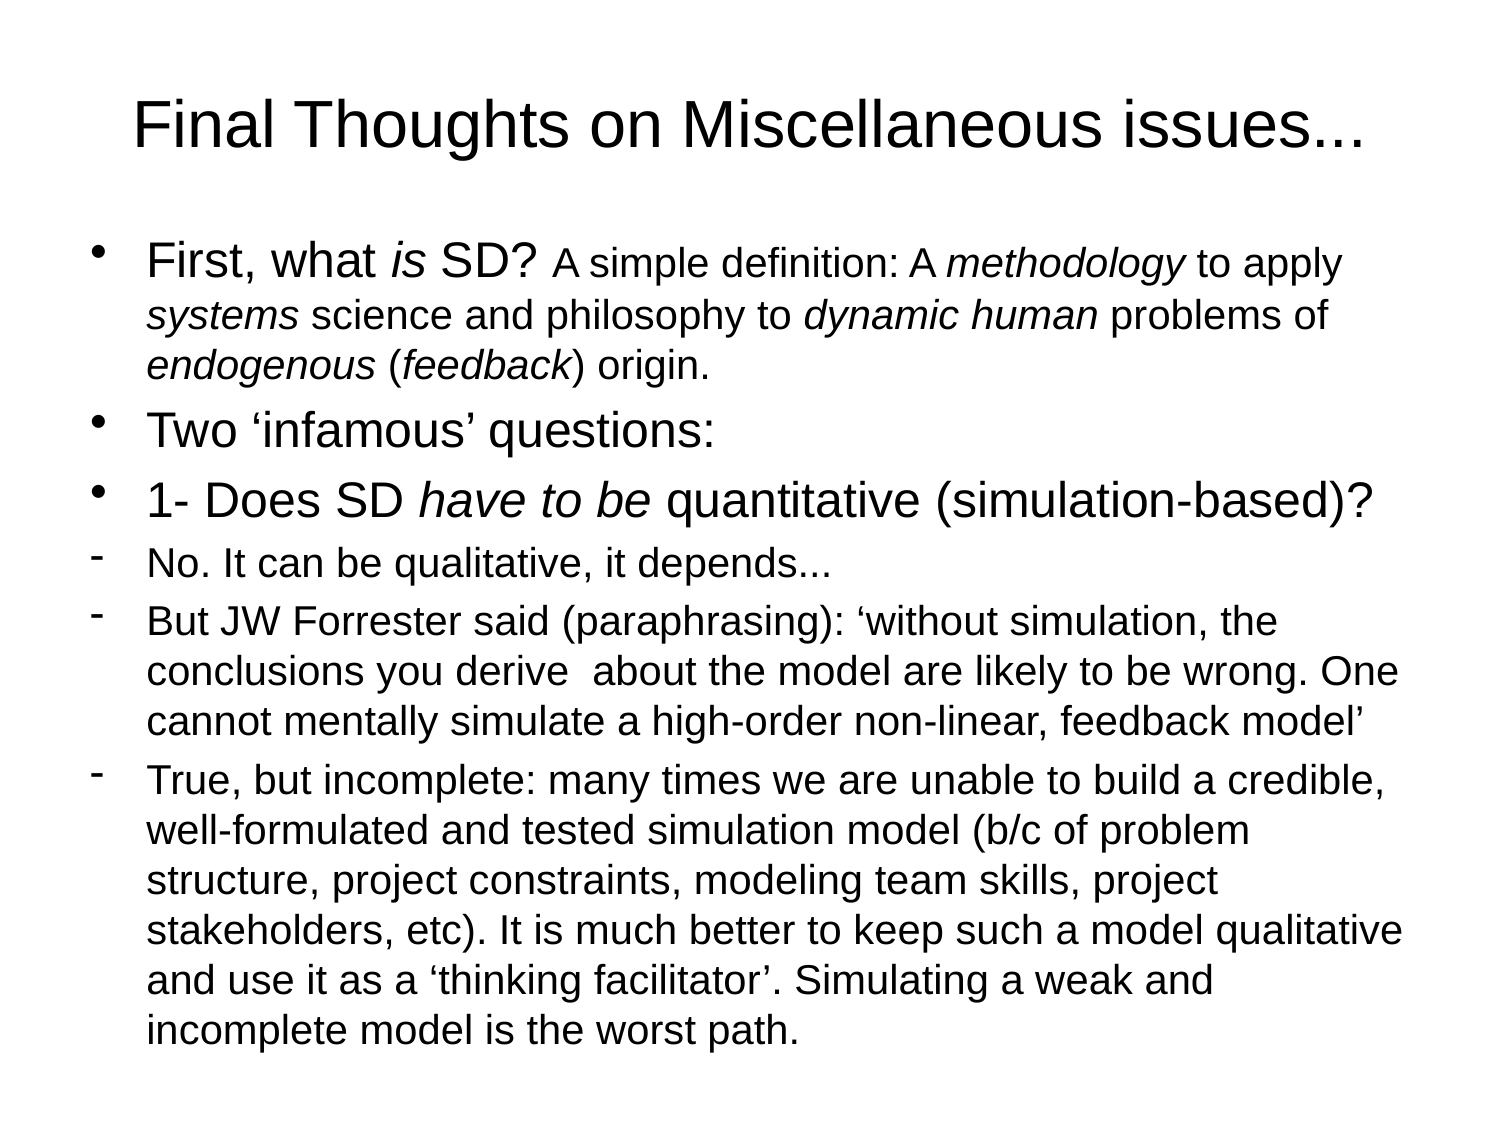

# Final Thoughts on Miscellaneous issues...
First, what is SD? A simple definition: A methodology to apply systems science and philosophy to dynamic human problems of endogenous (feedback) origin.
Two ‘infamous’ questions:
1- Does SD have to be quantitative (simulation-based)?
No. It can be qualitative, it depends...
But JW Forrester said (paraphrasing): ‘without simulation, the conclusions you derive  about the model are likely to be wrong. One cannot mentally simulate a high-order non-linear, feedback model’
True, but incomplete: many times we are unable to build a credible, well-formulated and tested simulation model (b/c of problem structure, project constraints, modeling team skills, project stakeholders, etc). It is much better to keep such a model qualitative and use it as a ‘thinking facilitator’. Simulating a weak and incomplete model is the worst path.